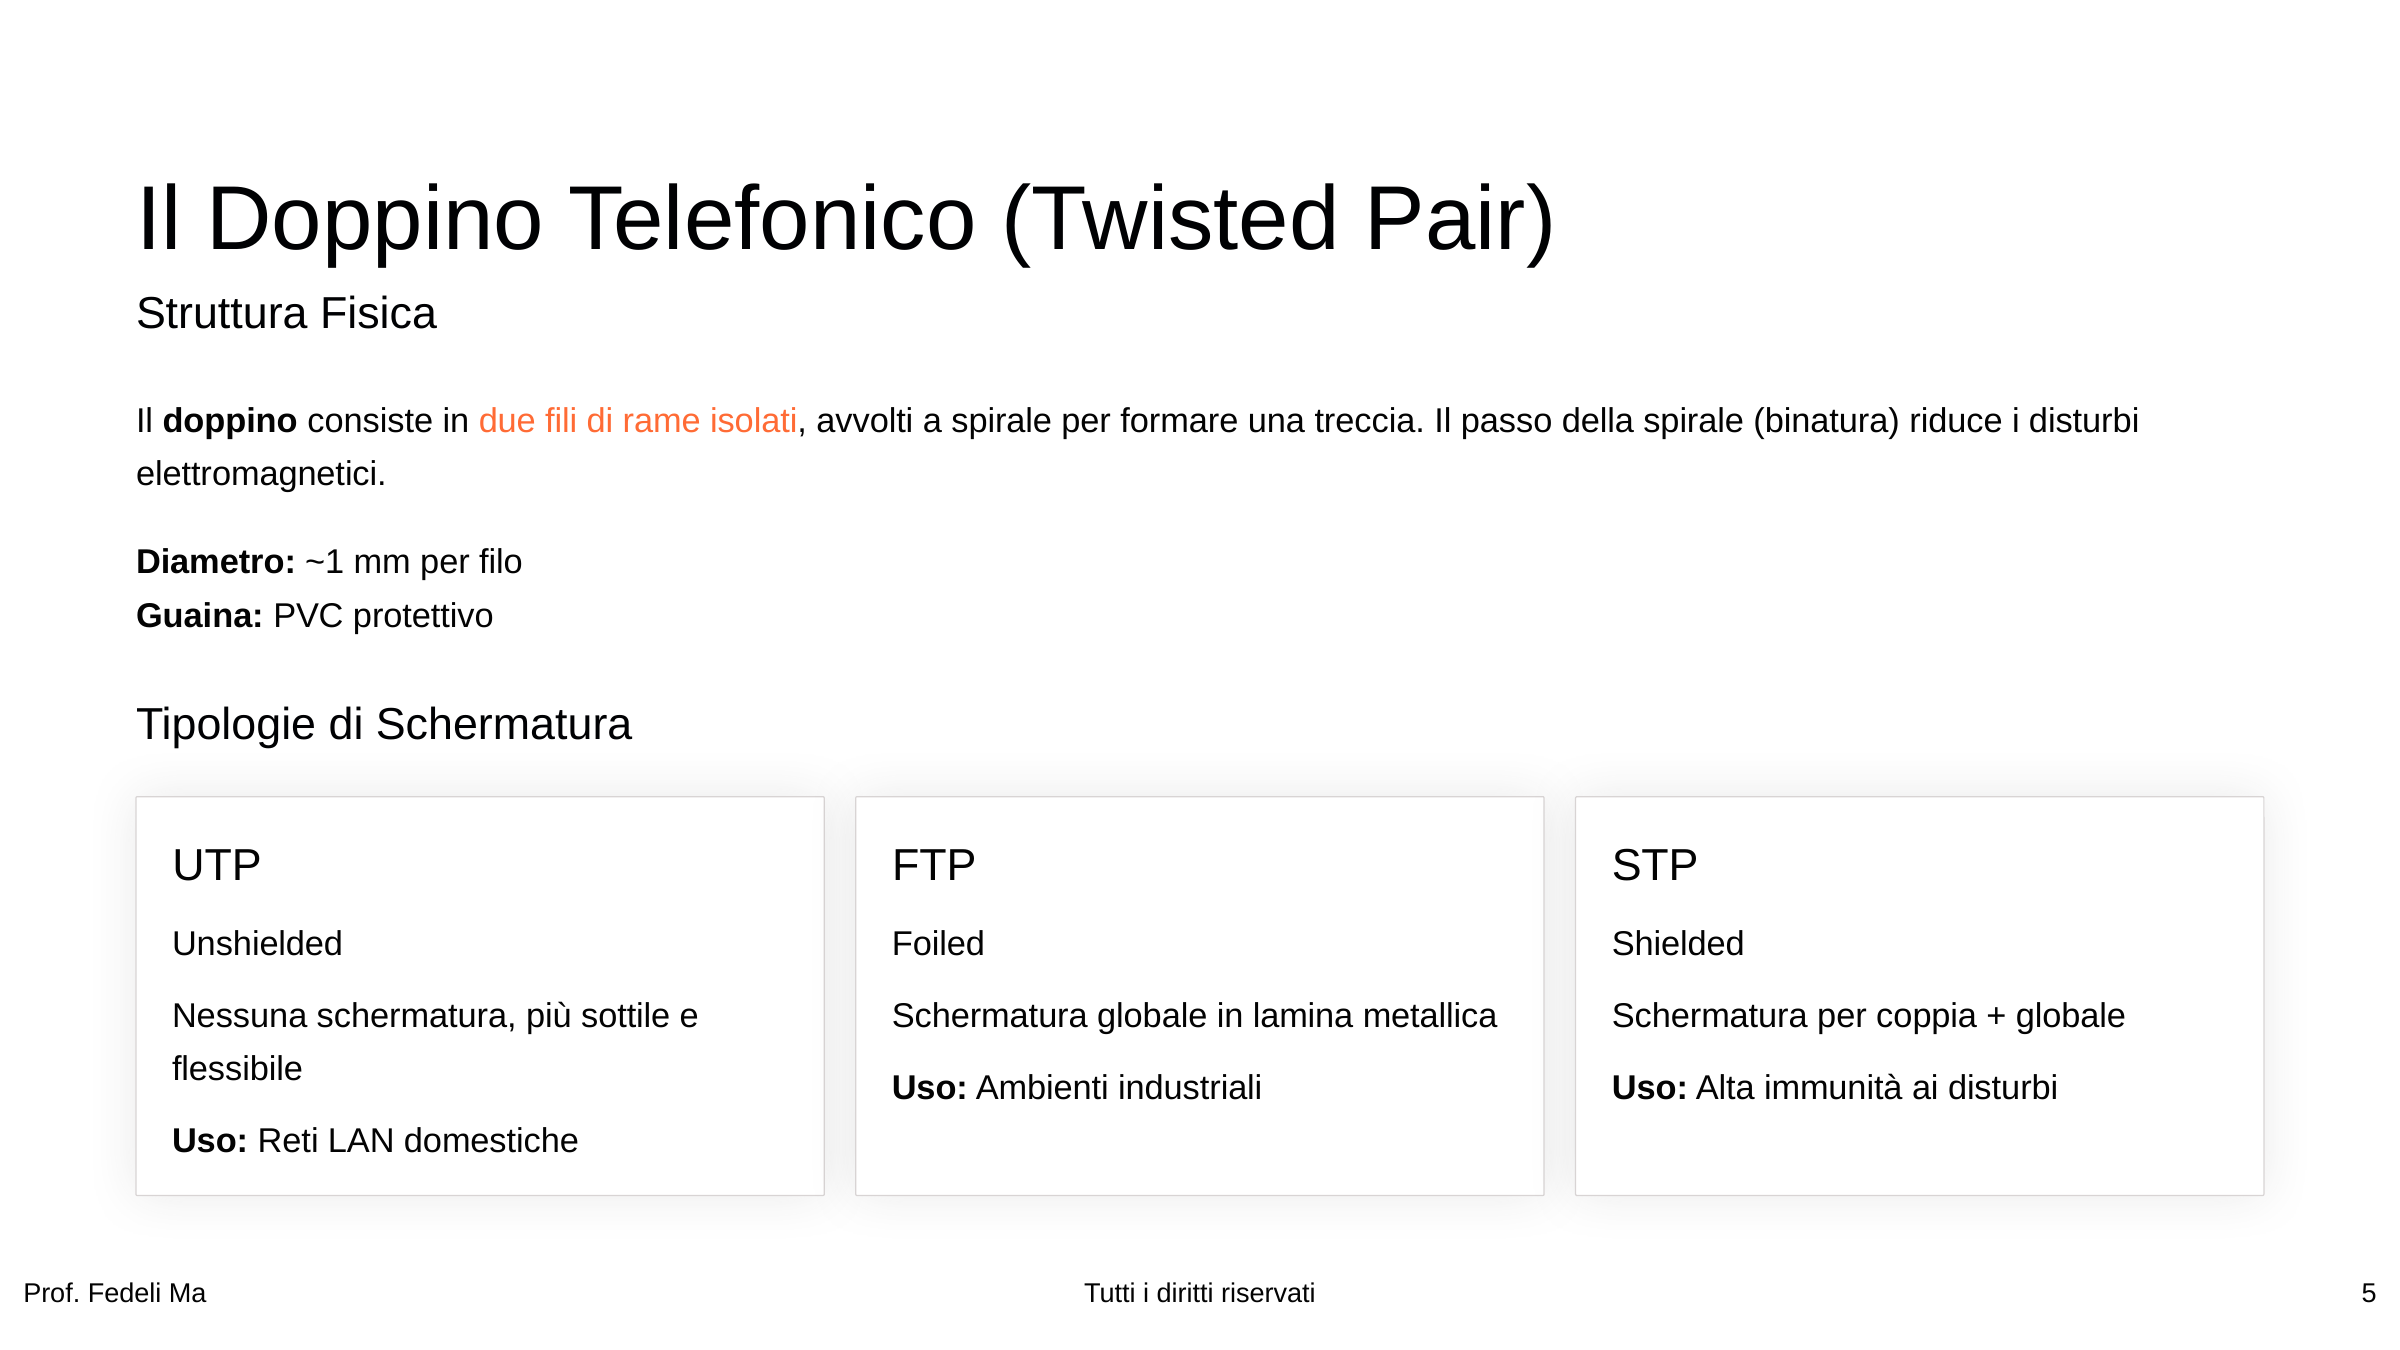

Il Doppino Telefonico (Twisted Pair)
Struttura Fisica
Il doppino consiste in due fili di rame isolati, avvolti a spirale per formare una treccia. Il passo della spirale (binatura) riduce i disturbi elettromagnetici.
Diametro: ~1 mm per filo
Guaina: PVC protettivo
Tipologie di Schermatura

UTP
FTP
STP
Unshielded
Foiled
Shielded
Nessuna schermatura, più sottile e flessibile
Schermatura globale in lamina metallica
Schermatura per coppia + globale
Uso: Ambienti industriali
Uso: Alta immunità ai disturbi
Uso: Reti LAN domestiche
Prof. Fedeli Ma
Tutti i diritti riservati
5